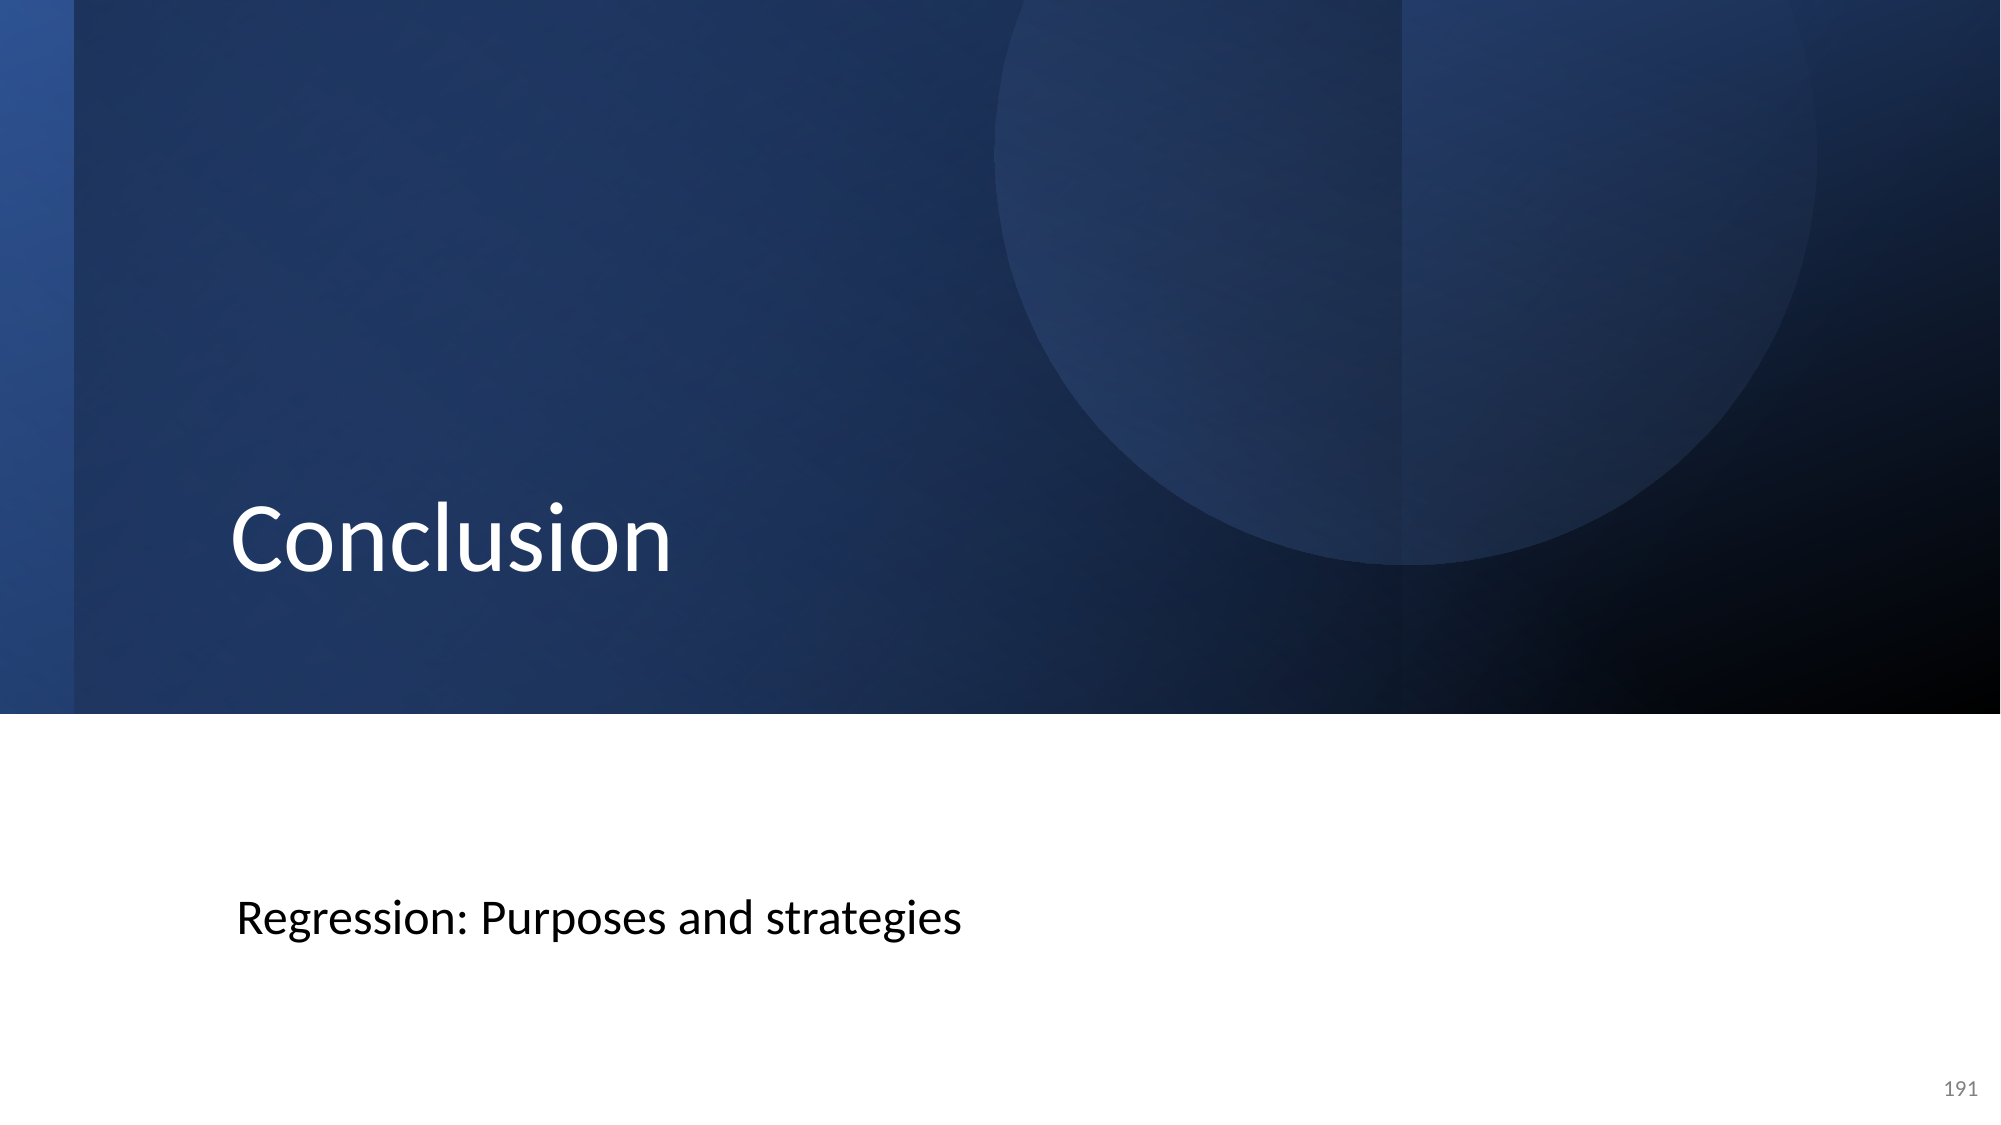

# Conclusion
Regression: Purposes and strategies
191